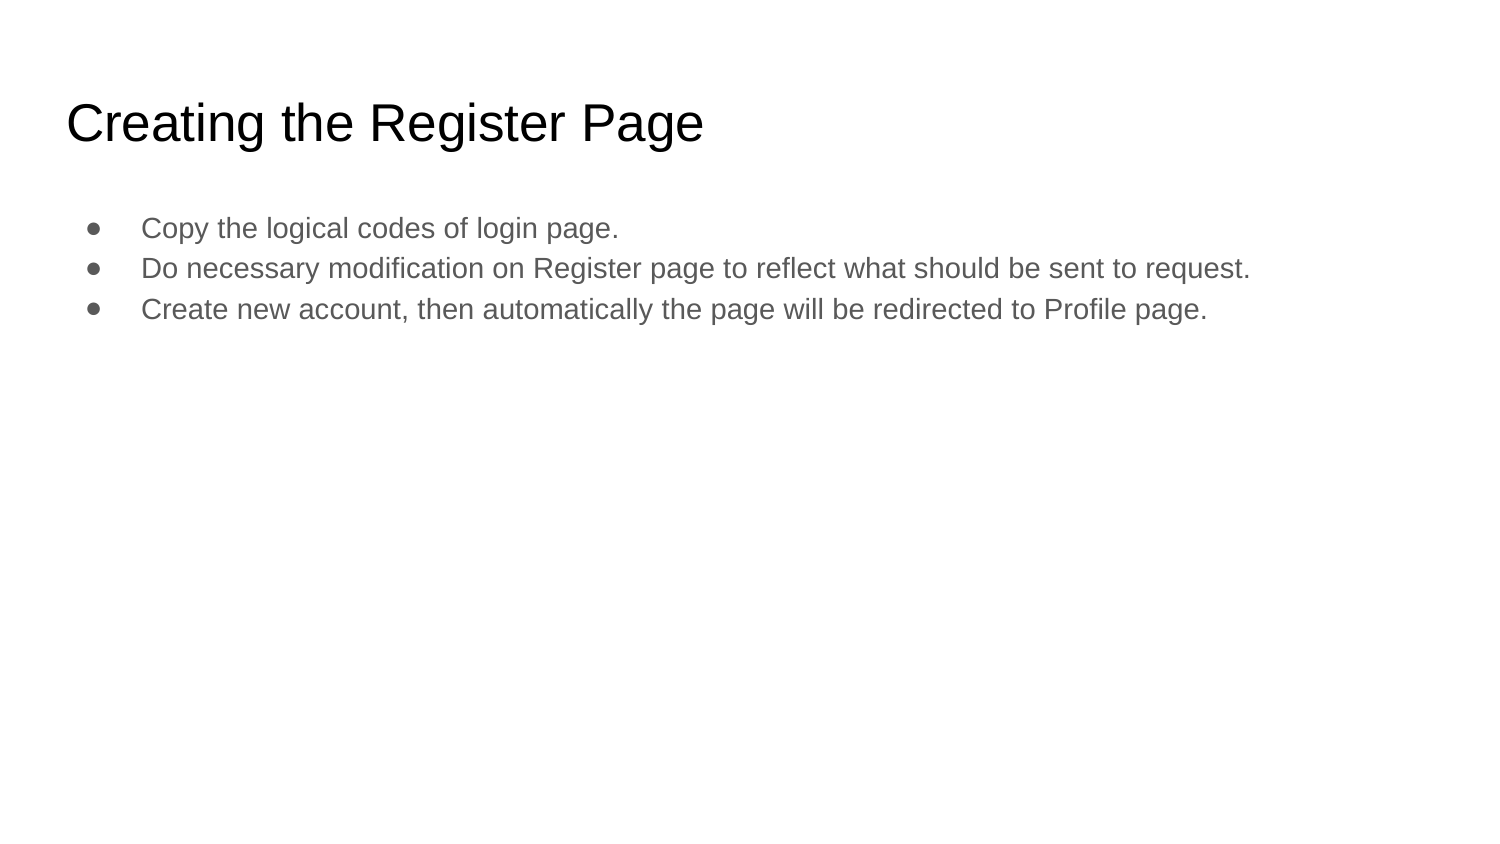

# Creating the Register Page
Copy the logical codes of login page.
Do necessary modification on Register page to reflect what should be sent to request.
Create new account, then automatically the page will be redirected to Profile page.